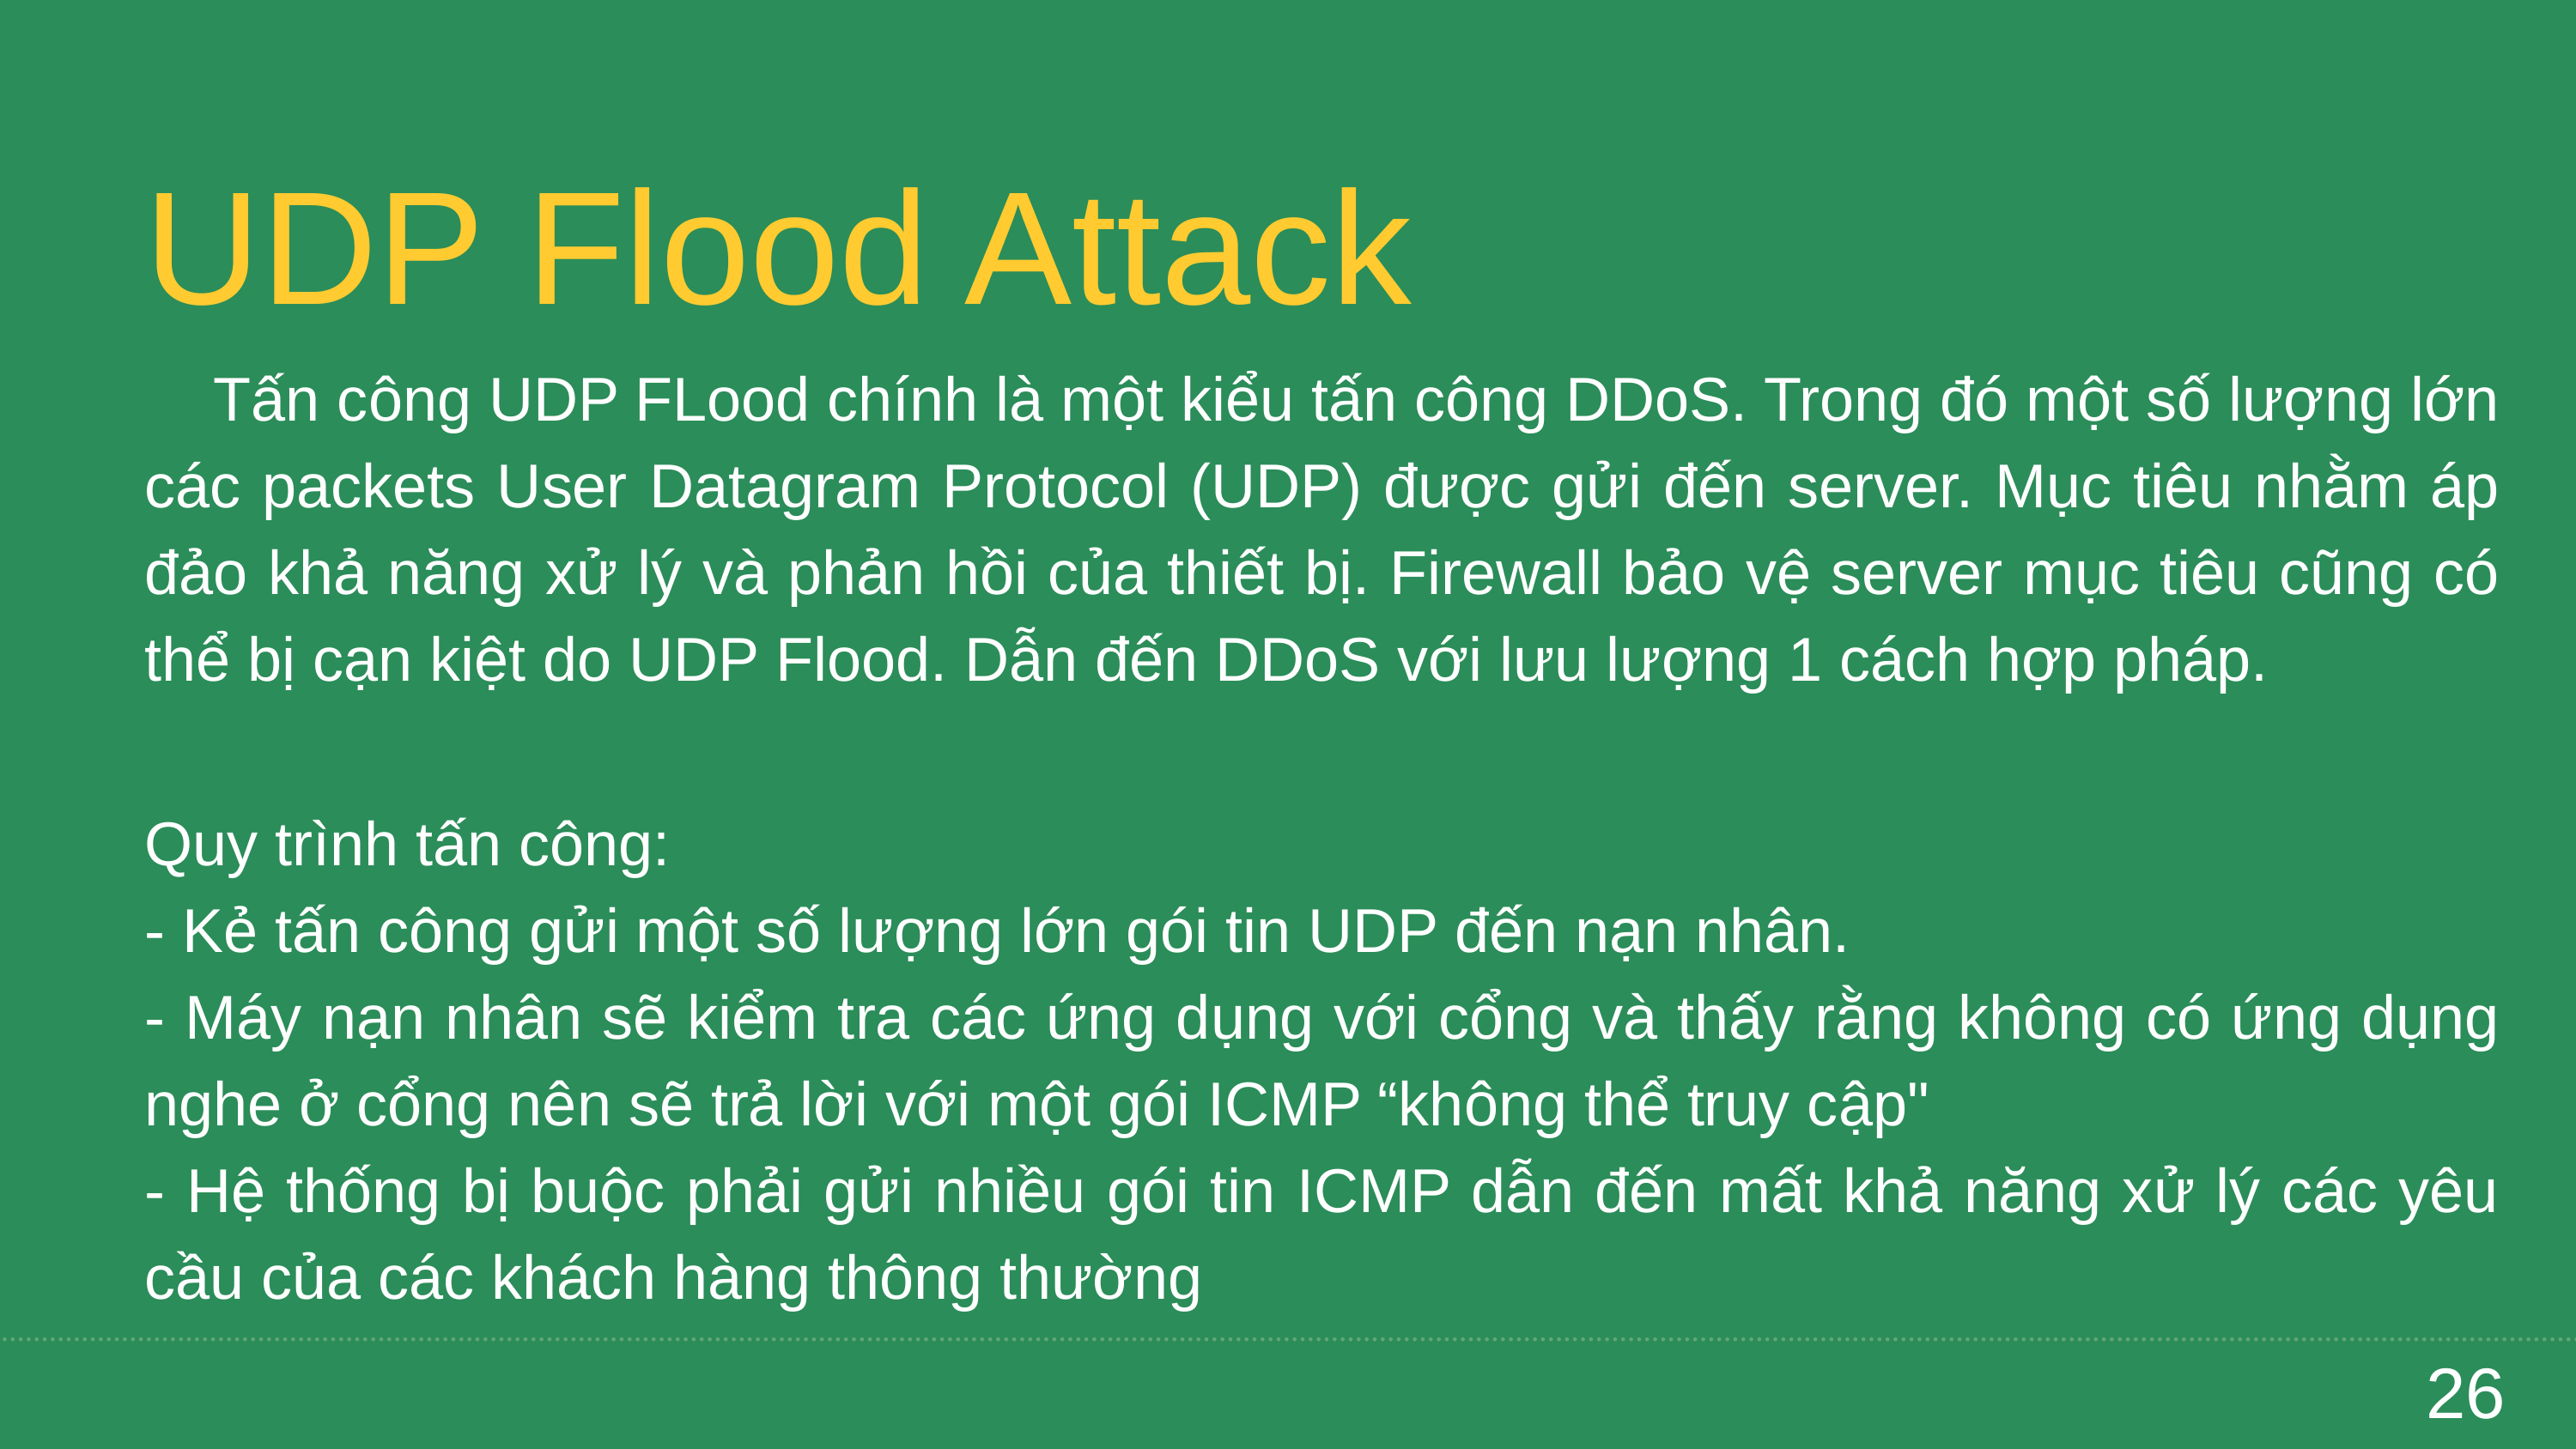

UDP Flood Attack
    Tấn công UDP FLood chính là một kiểu tấn công DDoS. Trong đó một số lượng lớn các packets User Datagram Protocol (UDP) được gửi đến server. Mục tiêu nhằm áp đảo khả năng xử lý và phản hồi của thiết bị. Firewall bảo vệ server mục tiêu cũng có thể bị cạn kiệt do UDP Flood. Dẫn đến DDoS với lưu lượng 1 cách hợp pháp.

Quy trình tấn công:
- Kẻ tấn công gửi một số lượng lớn gói tin UDP đến nạn nhân.
- Máy nạn nhân sẽ kiểm tra các ứng dụng với cổng và thấy rằng không có ứng dụng nghe ở cổng nên sẽ trả lời với một gói ICMP “không thể truy cập"
- Hệ thống bị buộc phải gửi nhiều gói tin ICMP dẫn đến mất khả năng xử lý các yêu cầu của các khách hàng thông thường
26